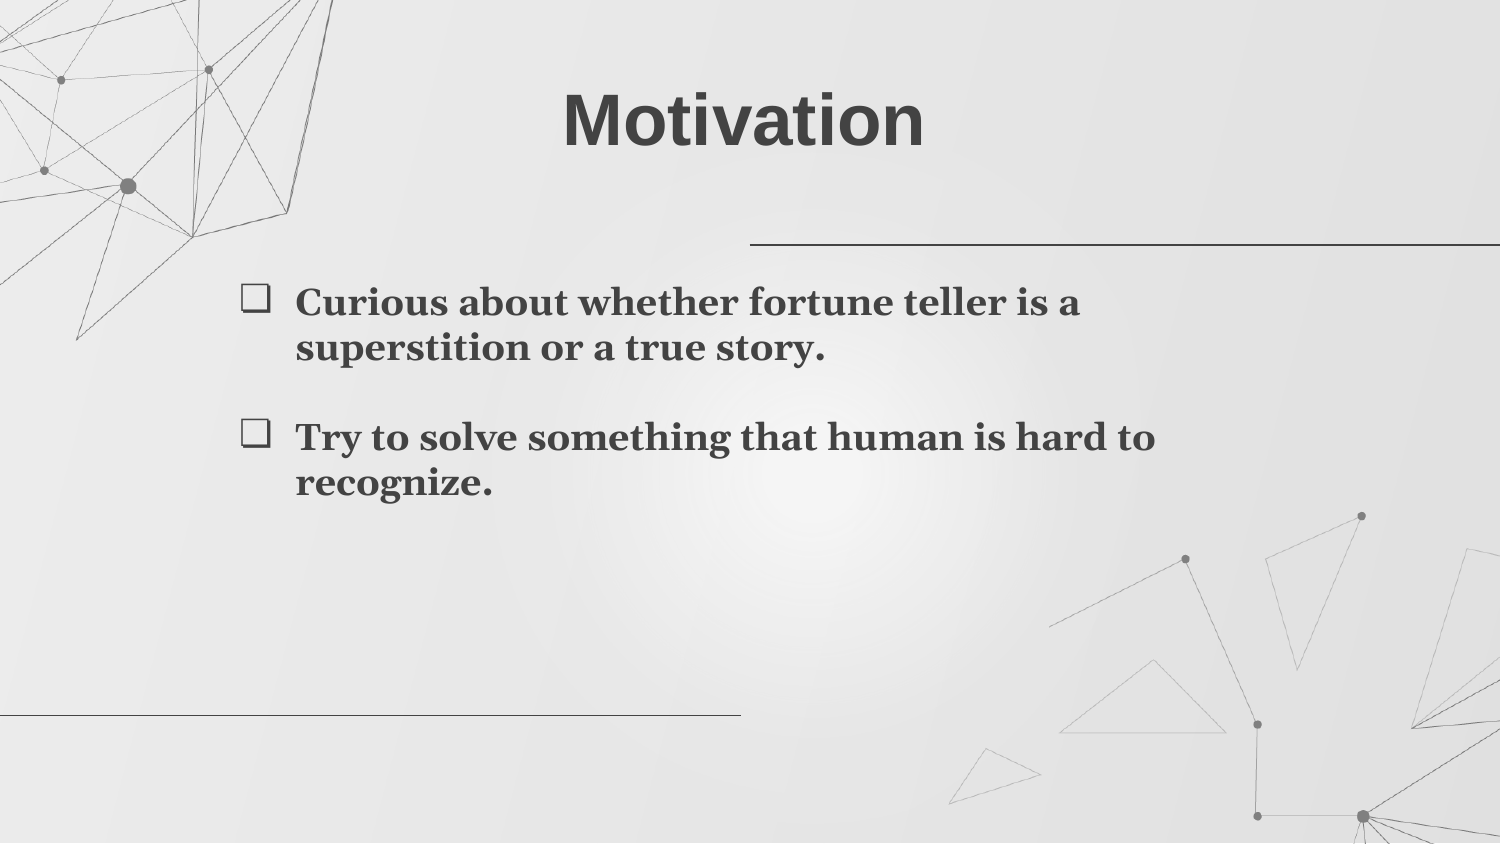

Motivation
Curious about whether fortune teller is a superstition or a true story.

Try to solve something that human is hard to recognize.